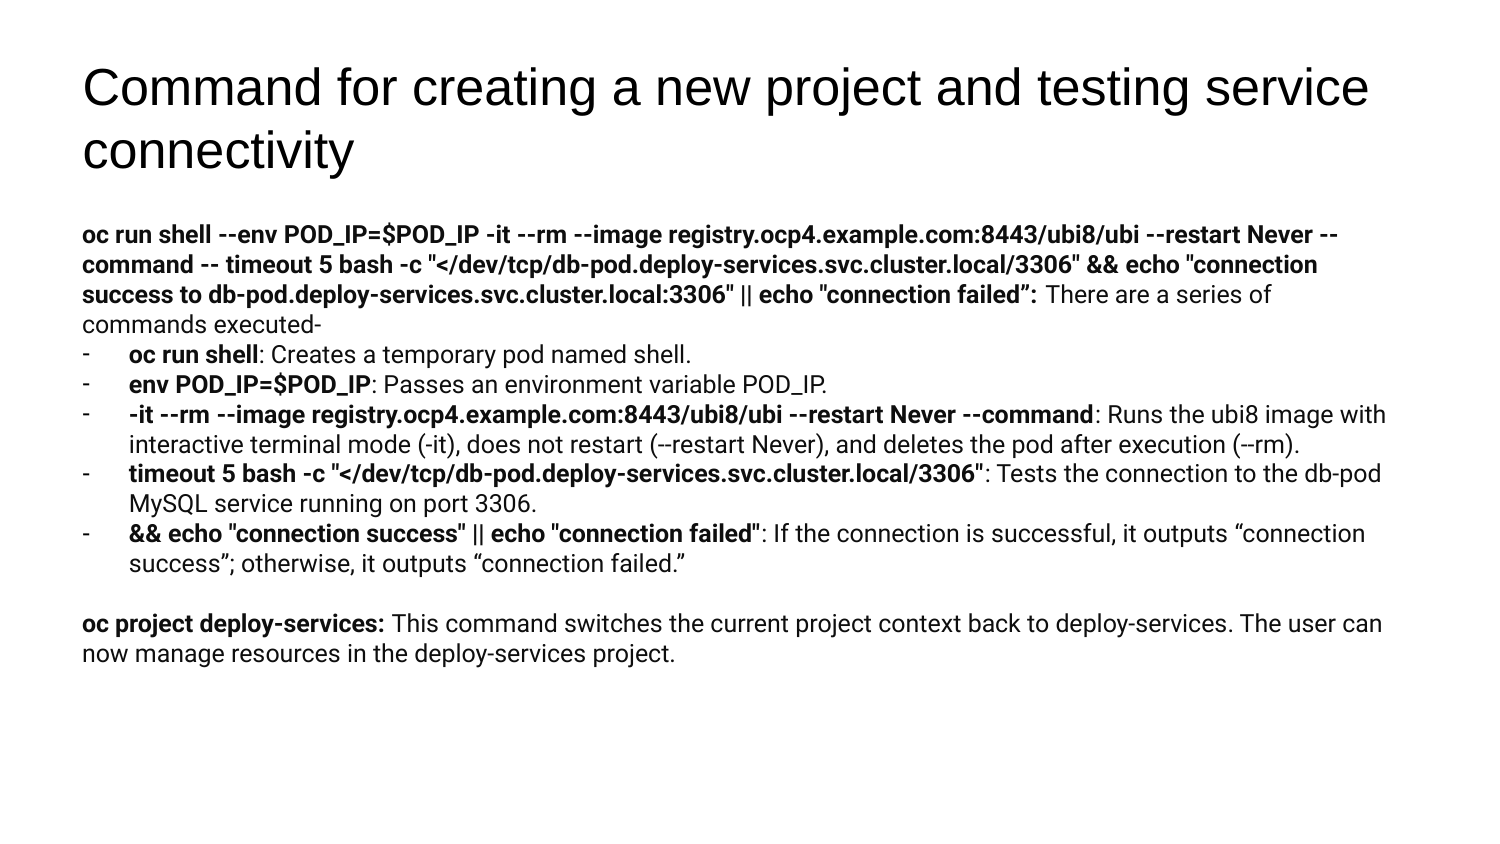

# Command for creating a new project and testing service connectivity
oc run shell --env POD_IP=$POD_IP -it --rm --image registry.ocp4.example.com:8443/ubi8/ubi --restart Never --command -- timeout 5 bash -c "</dev/tcp/db-pod.deploy-services.svc.cluster.local/3306" && echo "connection success to db-pod.deploy-services.svc.cluster.local:3306" || echo "connection failed”: There are a series of commands executed-
oc run shell: Creates a temporary pod named shell.
env POD_IP=$POD_IP: Passes an environment variable POD_IP.
-it --rm --image registry.ocp4.example.com:8443/ubi8/ubi --restart Never --command: Runs the ubi8 image with interactive terminal mode (-it), does not restart (--restart Never), and deletes the pod after execution (--rm).
timeout 5 bash -c "</dev/tcp/db-pod.deploy-services.svc.cluster.local/3306": Tests the connection to the db-pod MySQL service running on port 3306.
&& echo "connection success" || echo "connection failed": If the connection is successful, it outputs “connection success”; otherwise, it outputs “connection failed.”
oc project deploy-services: This command switches the current project context back to deploy-services. The user can now manage resources in the deploy-services project.